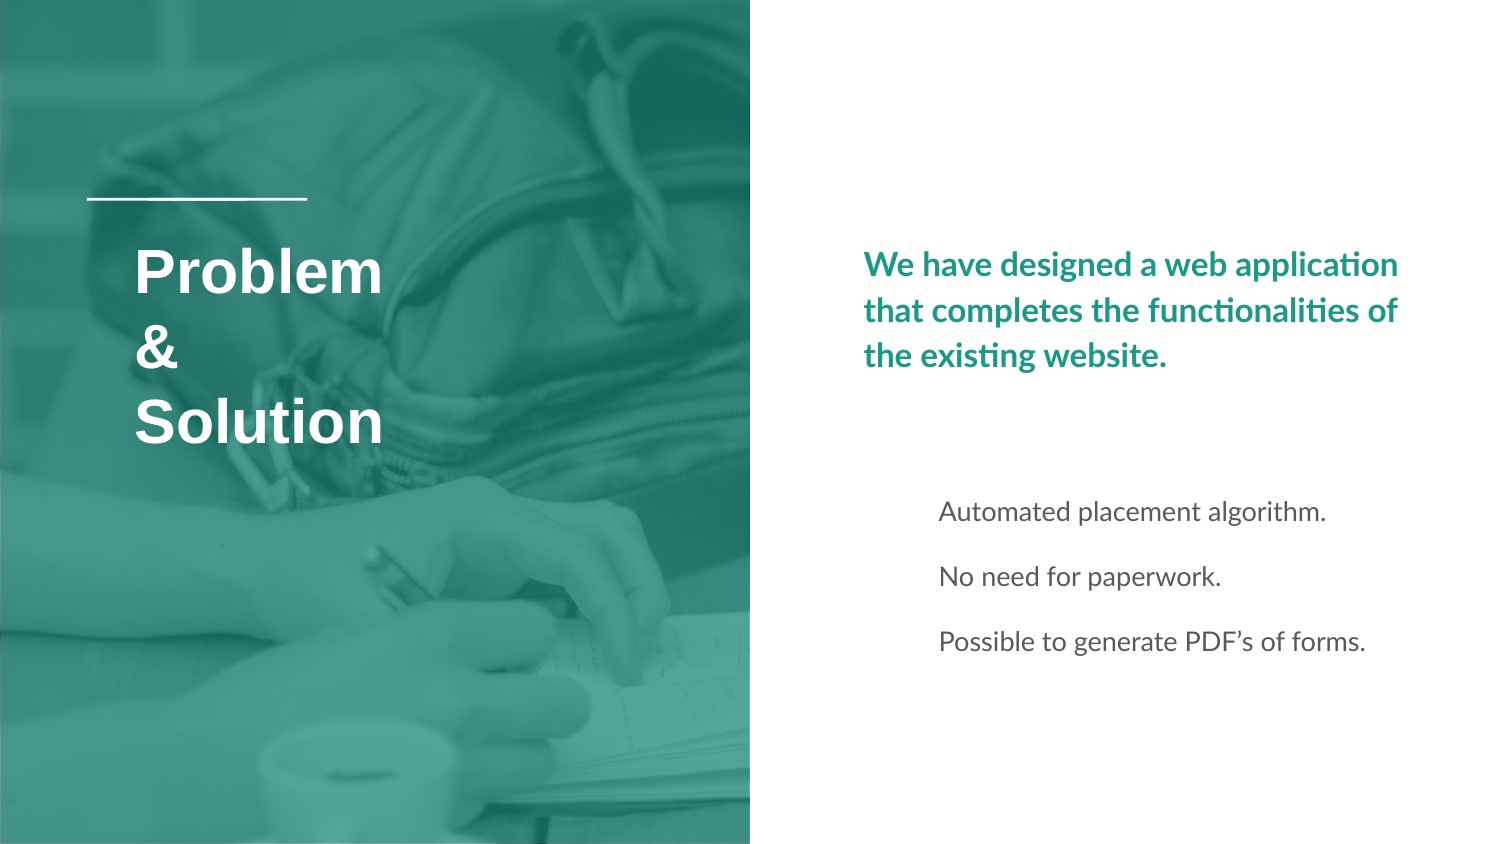

# Problem & Solution
We have designed a web application that completes the functionalities of the existing website.

Automated placement algorithm.
No need for paperwork.
Possible to generate PDF’s of forms.